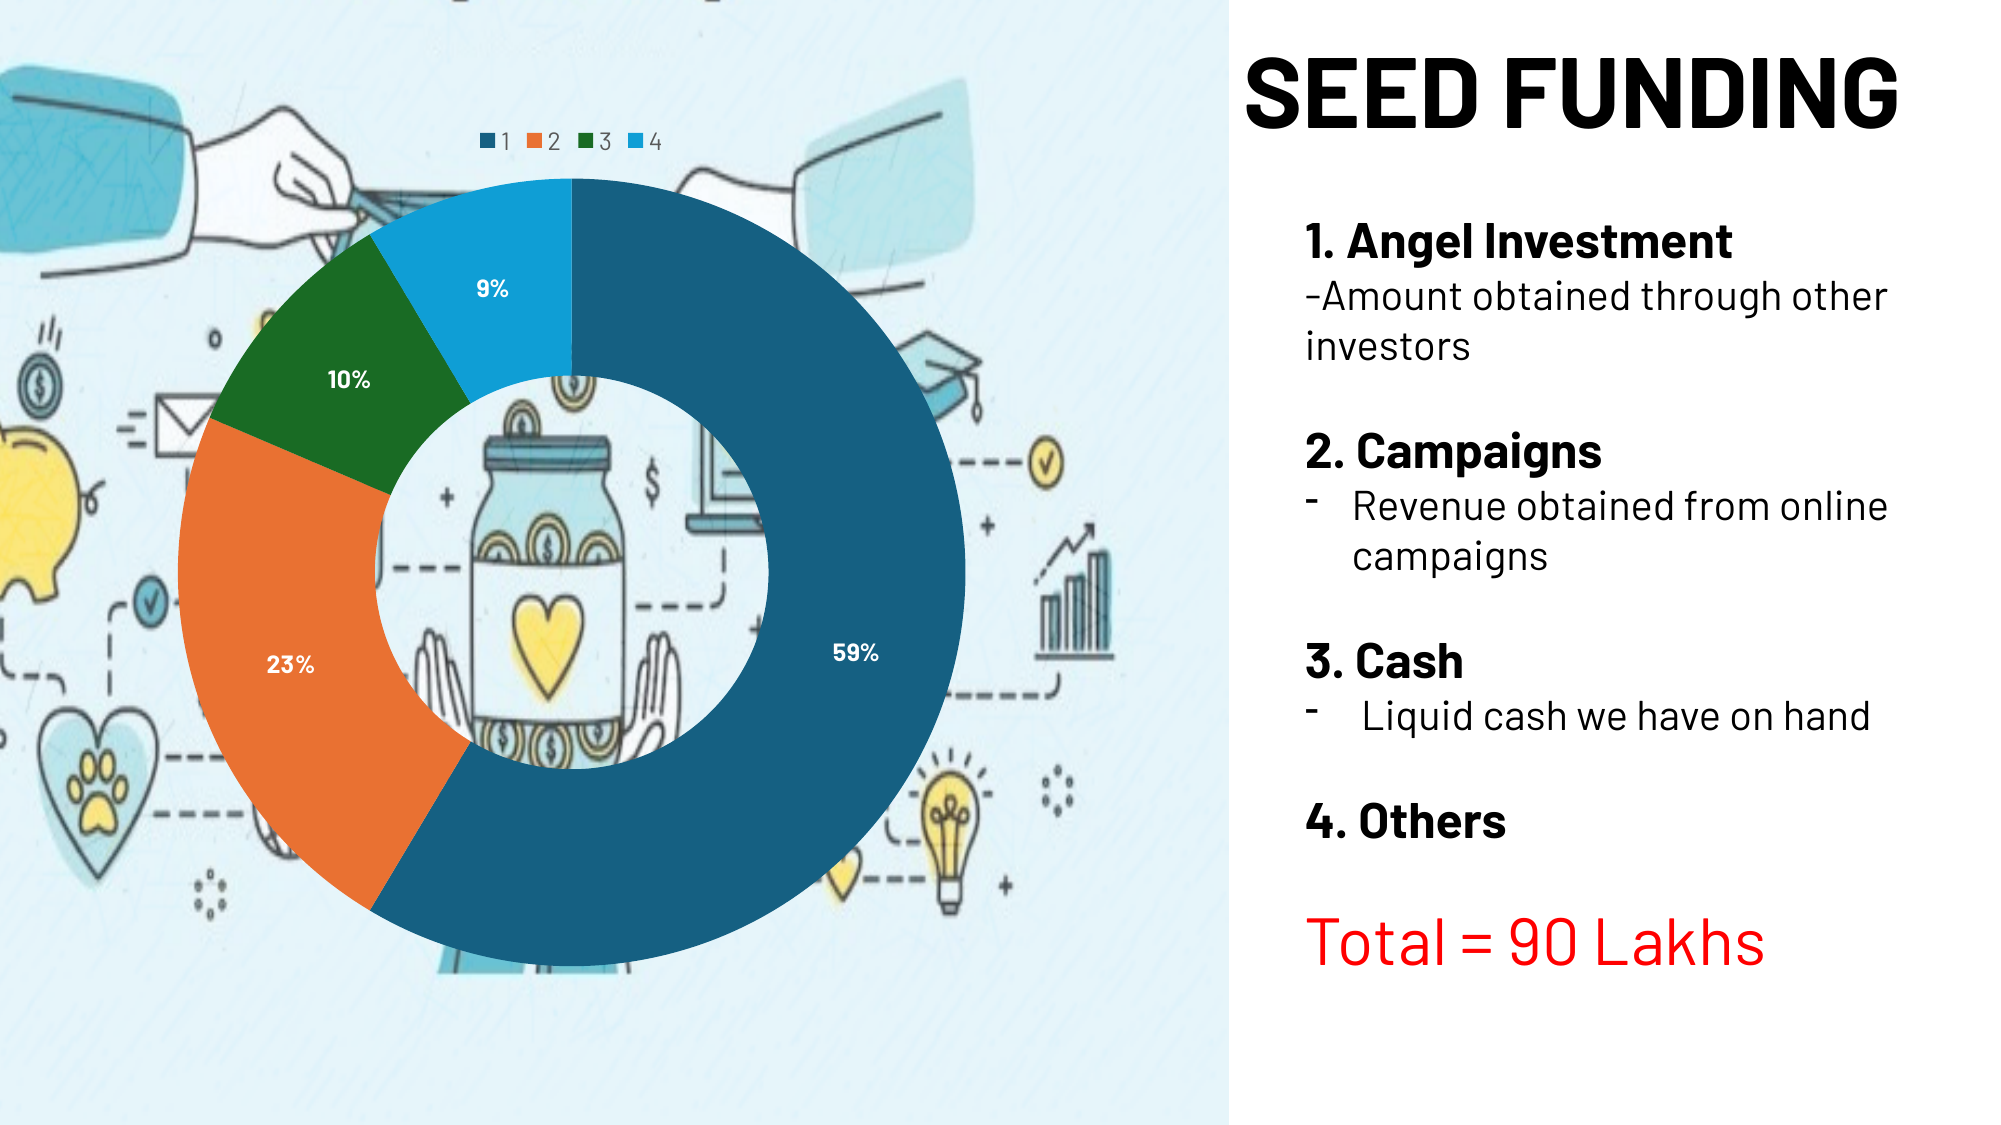

### Chart

| Category |  |
|---|---|
SEED FUNDING

### Chart

| Category |  |
|---|---|
1. Angel Investment
-Amount obtained through other investors

2. Campaigns
Revenue obtained from online campaigns

3. Cash
Liquid cash we have on hand

4. Others

Total = 90 Lakhs